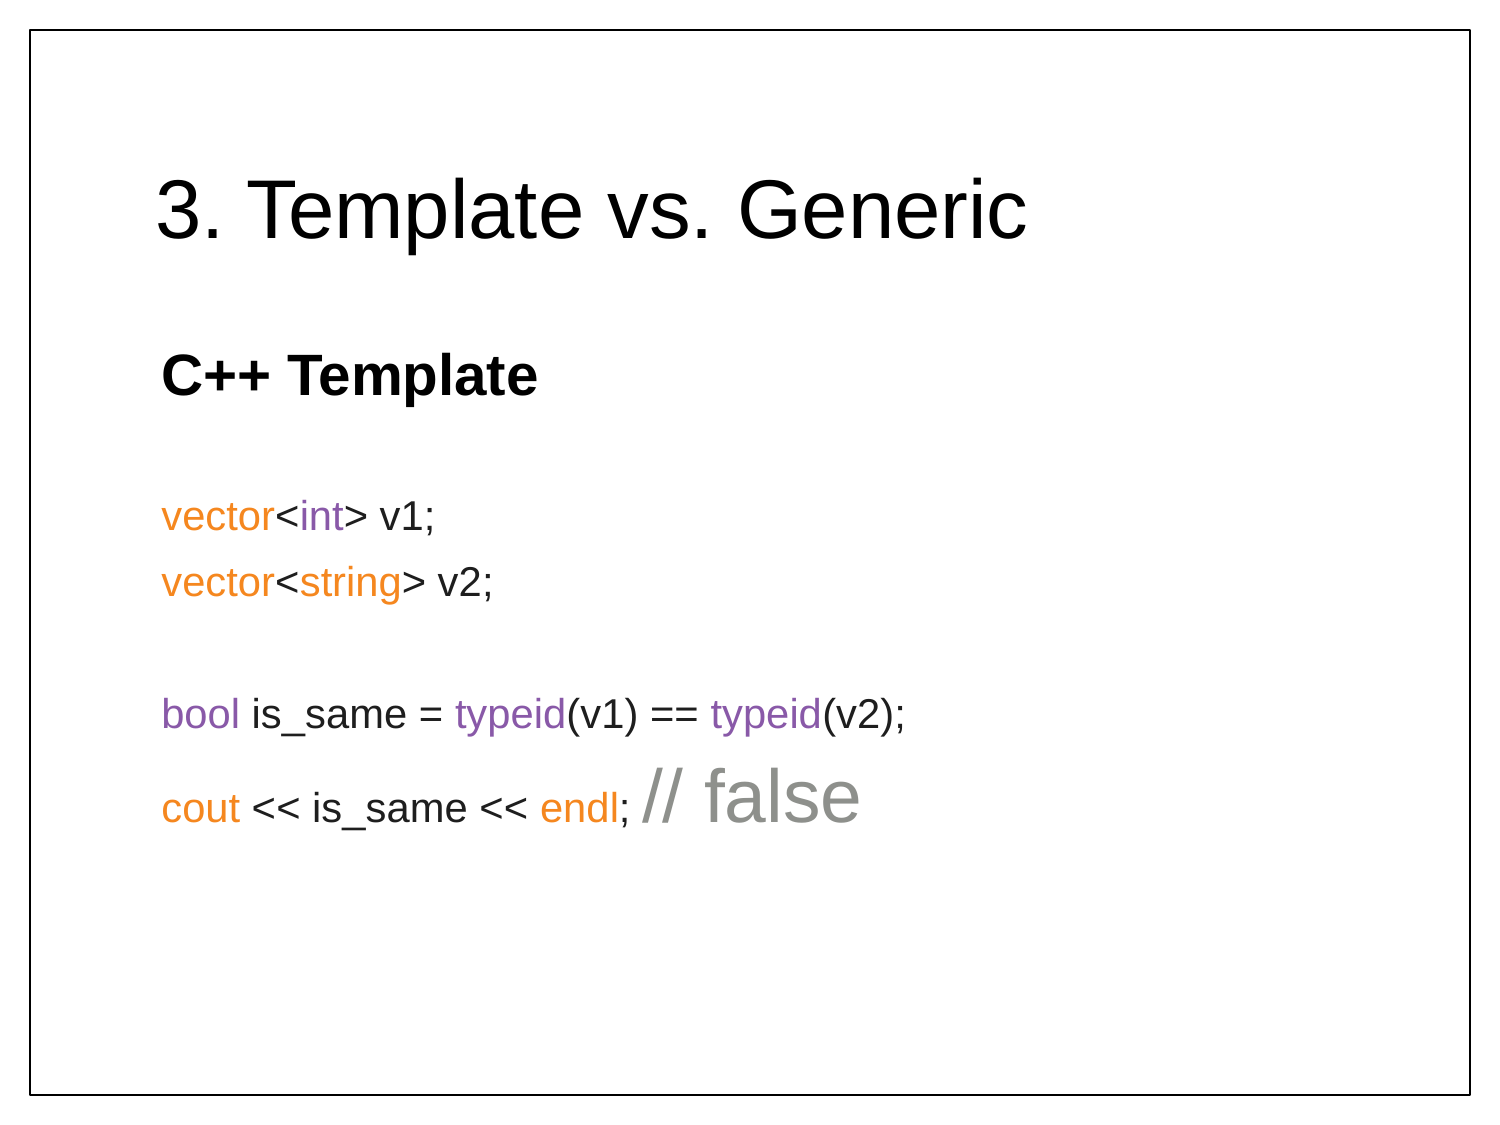

# 3. Template vs. Generic
C++ Template

vector<int> v1;
vector<string> v2;

bool is_same = typeid(v1) == typeid(v2);
cout << is_same << endl; // false